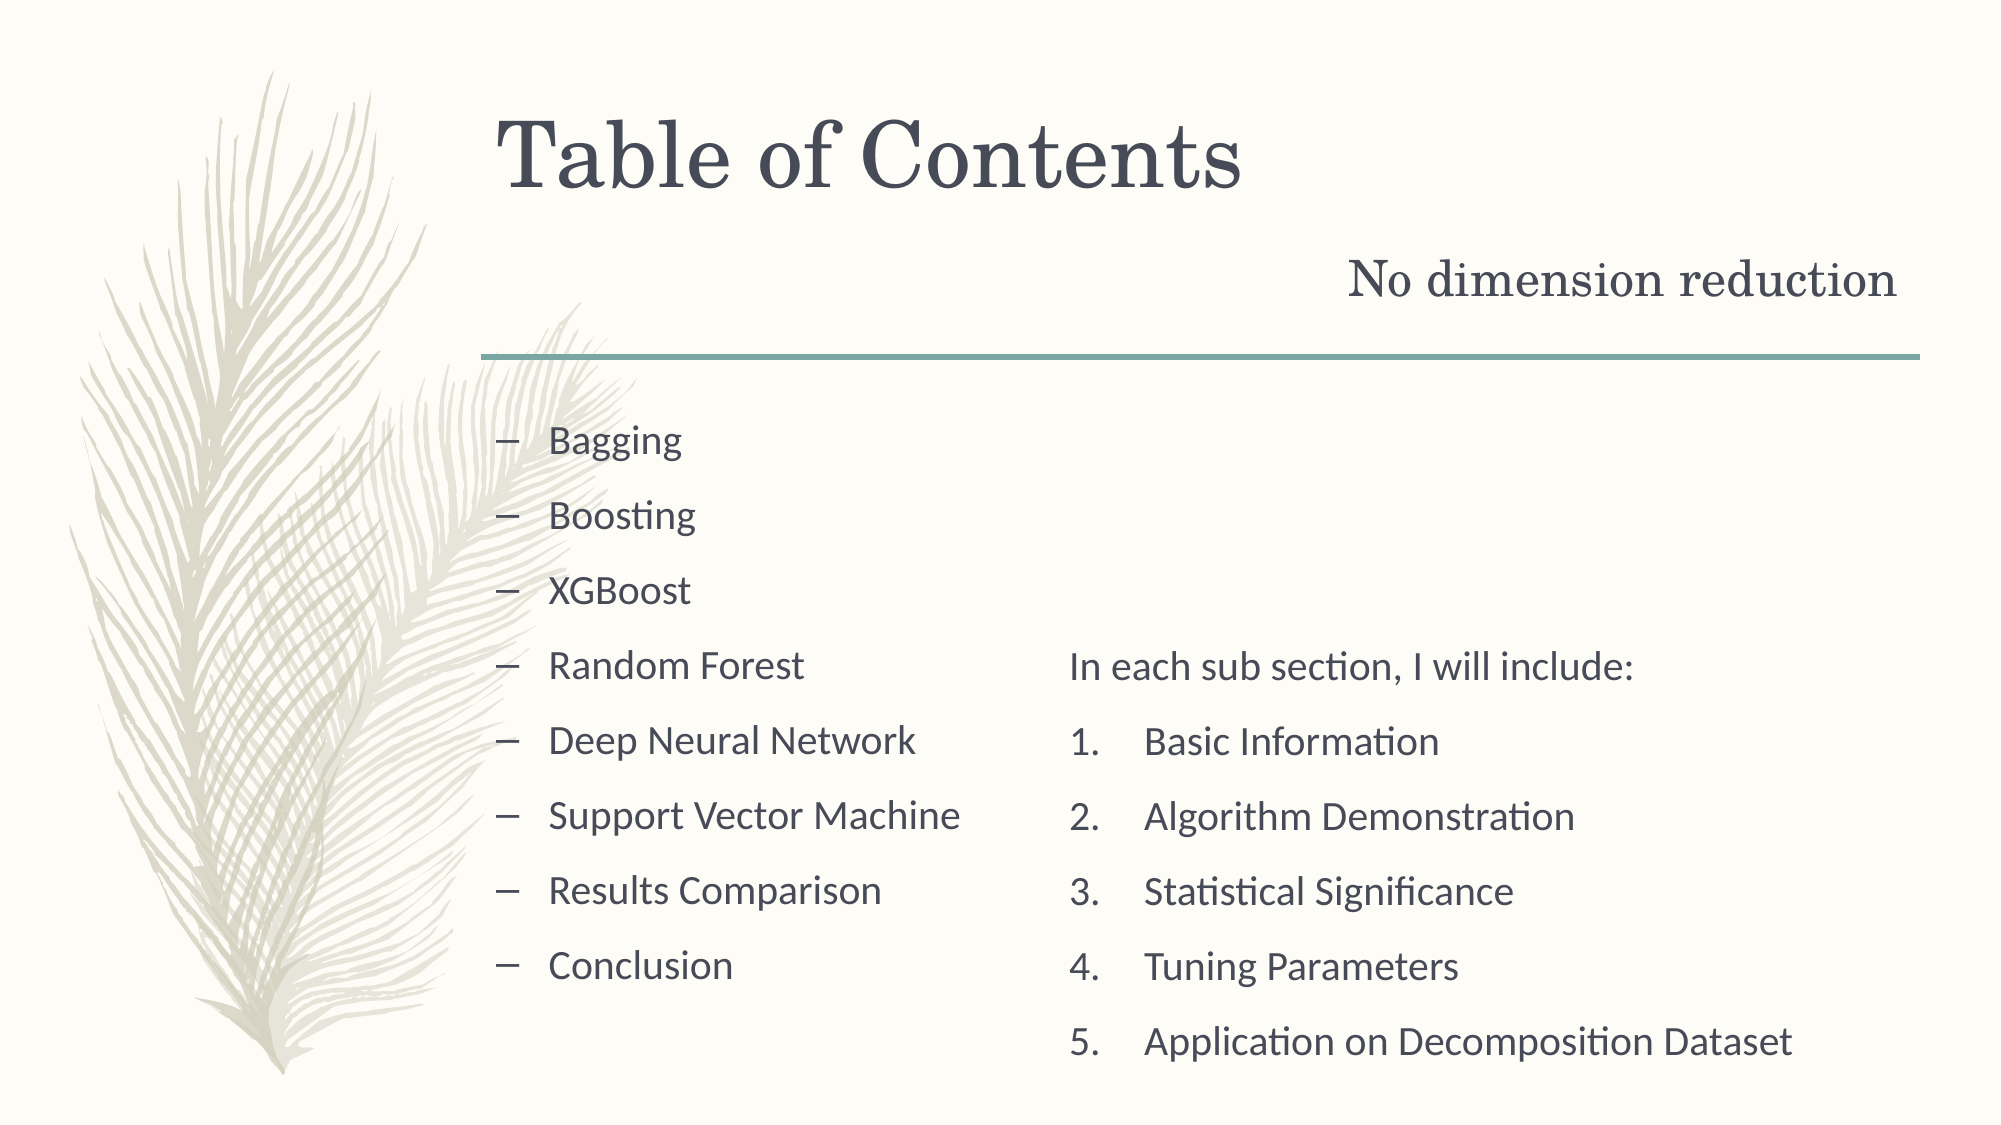

# Table of Contents No dimension reduction
Bagging
Boosting
XGBoost
Random Forest
Deep Neural Network
Support Vector Machine
Results Comparison
Conclusion

In each sub section, I will include:
Basic Information
Algorithm Demonstration
Statistical Significance
Tuning Parameters
Application on Decomposition Dataset